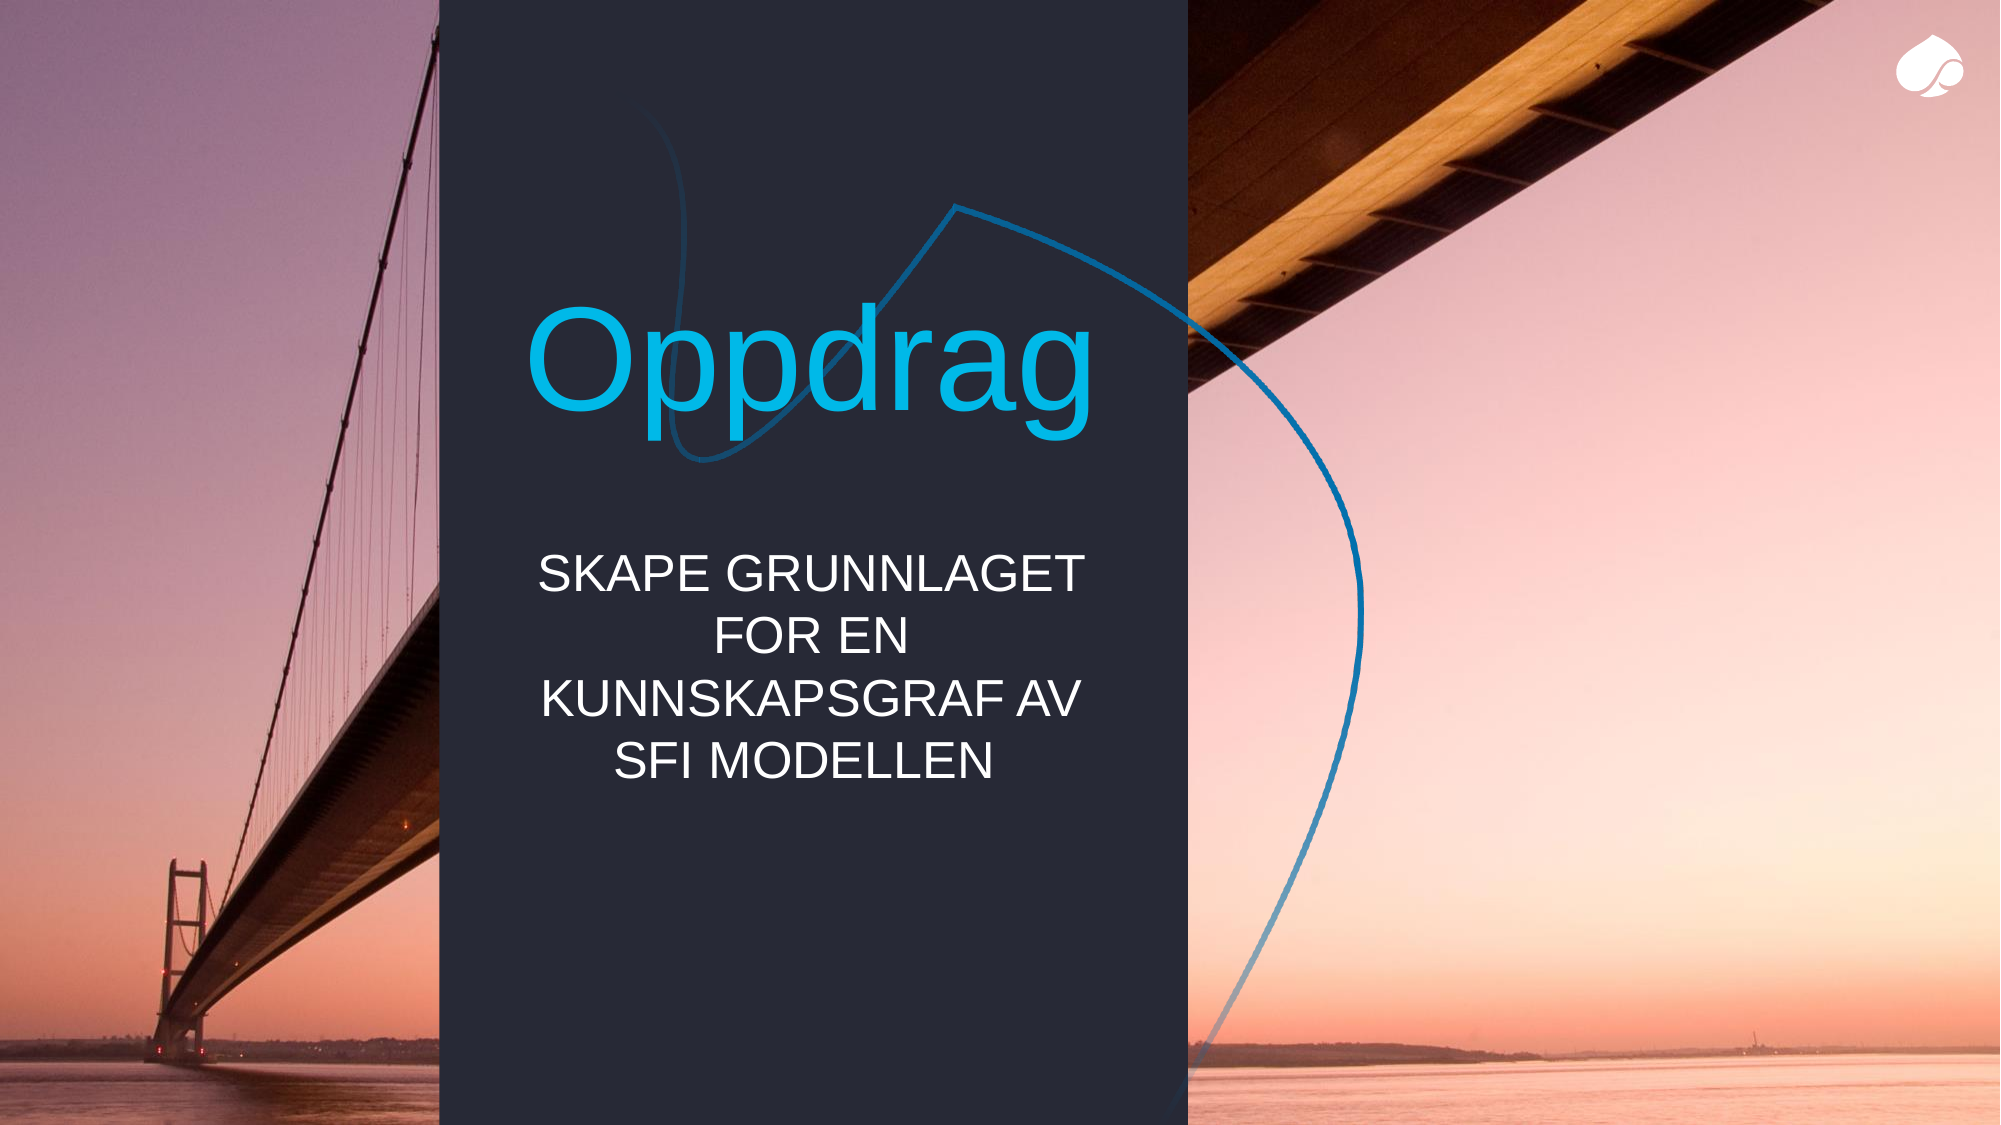

Oppdrag
# Skape grunnlaget for en kunnskapsgraf av sfi modellen